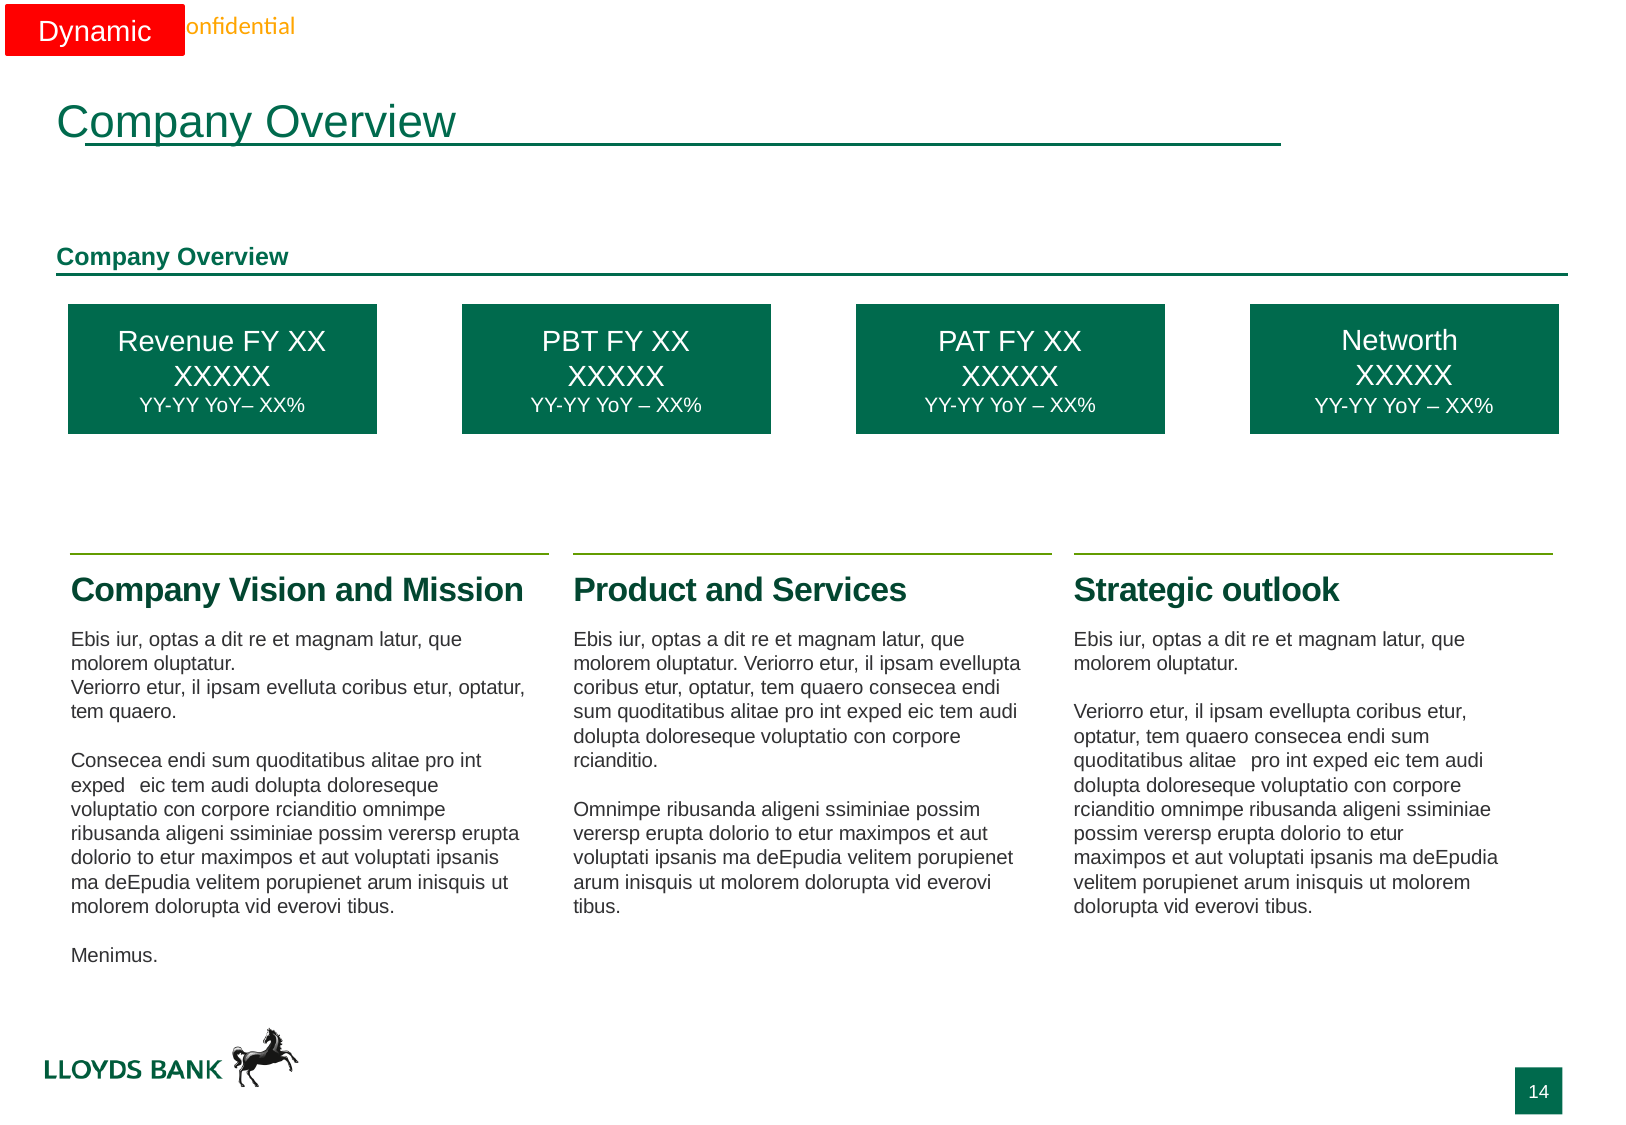

Dynamic
# Company Overview
Company Overview
Revenue FY XX
XXXXX
YY-YY YoY– XX%
PBT FY XX
XXXXX
YY-YY YoY – XX%
PAT FY XX
XXXXX
YY-YY YoY – XX%
Networth
XXXXX
YY-YY YoY – XX%

Company Vision and Mission
Product and Services
Strategic outlook
Ebis iur, optas a dit re et magnam latur, que molorem oluptatur.
Veriorro etur, il ipsam evelluta coribus etur, optatur, tem quaero.
Consecea endi sum quoditatibus alitae pro int exped eic tem audi dolupta doloreseque voluptatio con corpore rcianditio omnimpe ribusanda aligeni ssiminiae possim verersp erupta dolorio to etur maximpos et aut voluptati ipsanis ma deEpudia velitem porupienet arum inisquis ut molorem dolorupta vid everovi tibus.
Menimus.
Ebis iur, optas a dit re et magnam latur, que molorem oluptatur. Veriorro etur, il ipsam evellupta coribus etur, optatur, tem quaero consecea endi sum quoditatibus alitae pro int exped eic tem audi dolupta doloreseque voluptatio con corpore rcianditio.
Omnimpe ribusanda aligeni ssiminiae possim verersp erupta dolorio to etur maximpos et aut voluptati ipsanis ma deEpudia velitem porupienet arum inisquis ut molorem dolorupta vid everovi tibus.
Ebis iur, optas a dit re et magnam latur, que molorem oluptatur.
Veriorro etur, il ipsam evellupta coribus etur, optatur, tem quaero consecea endi sum quoditatibus alitae pro int exped eic tem audi dolupta doloreseque voluptatio con corpore rcianditio omnimpe ribusanda aligeni ssiminiae possim verersp erupta dolorio to etur
maximpos et aut voluptati ipsanis ma deEpudia velitem porupienet arum inisquis ut molorem dolorupta vid everovi tibus.